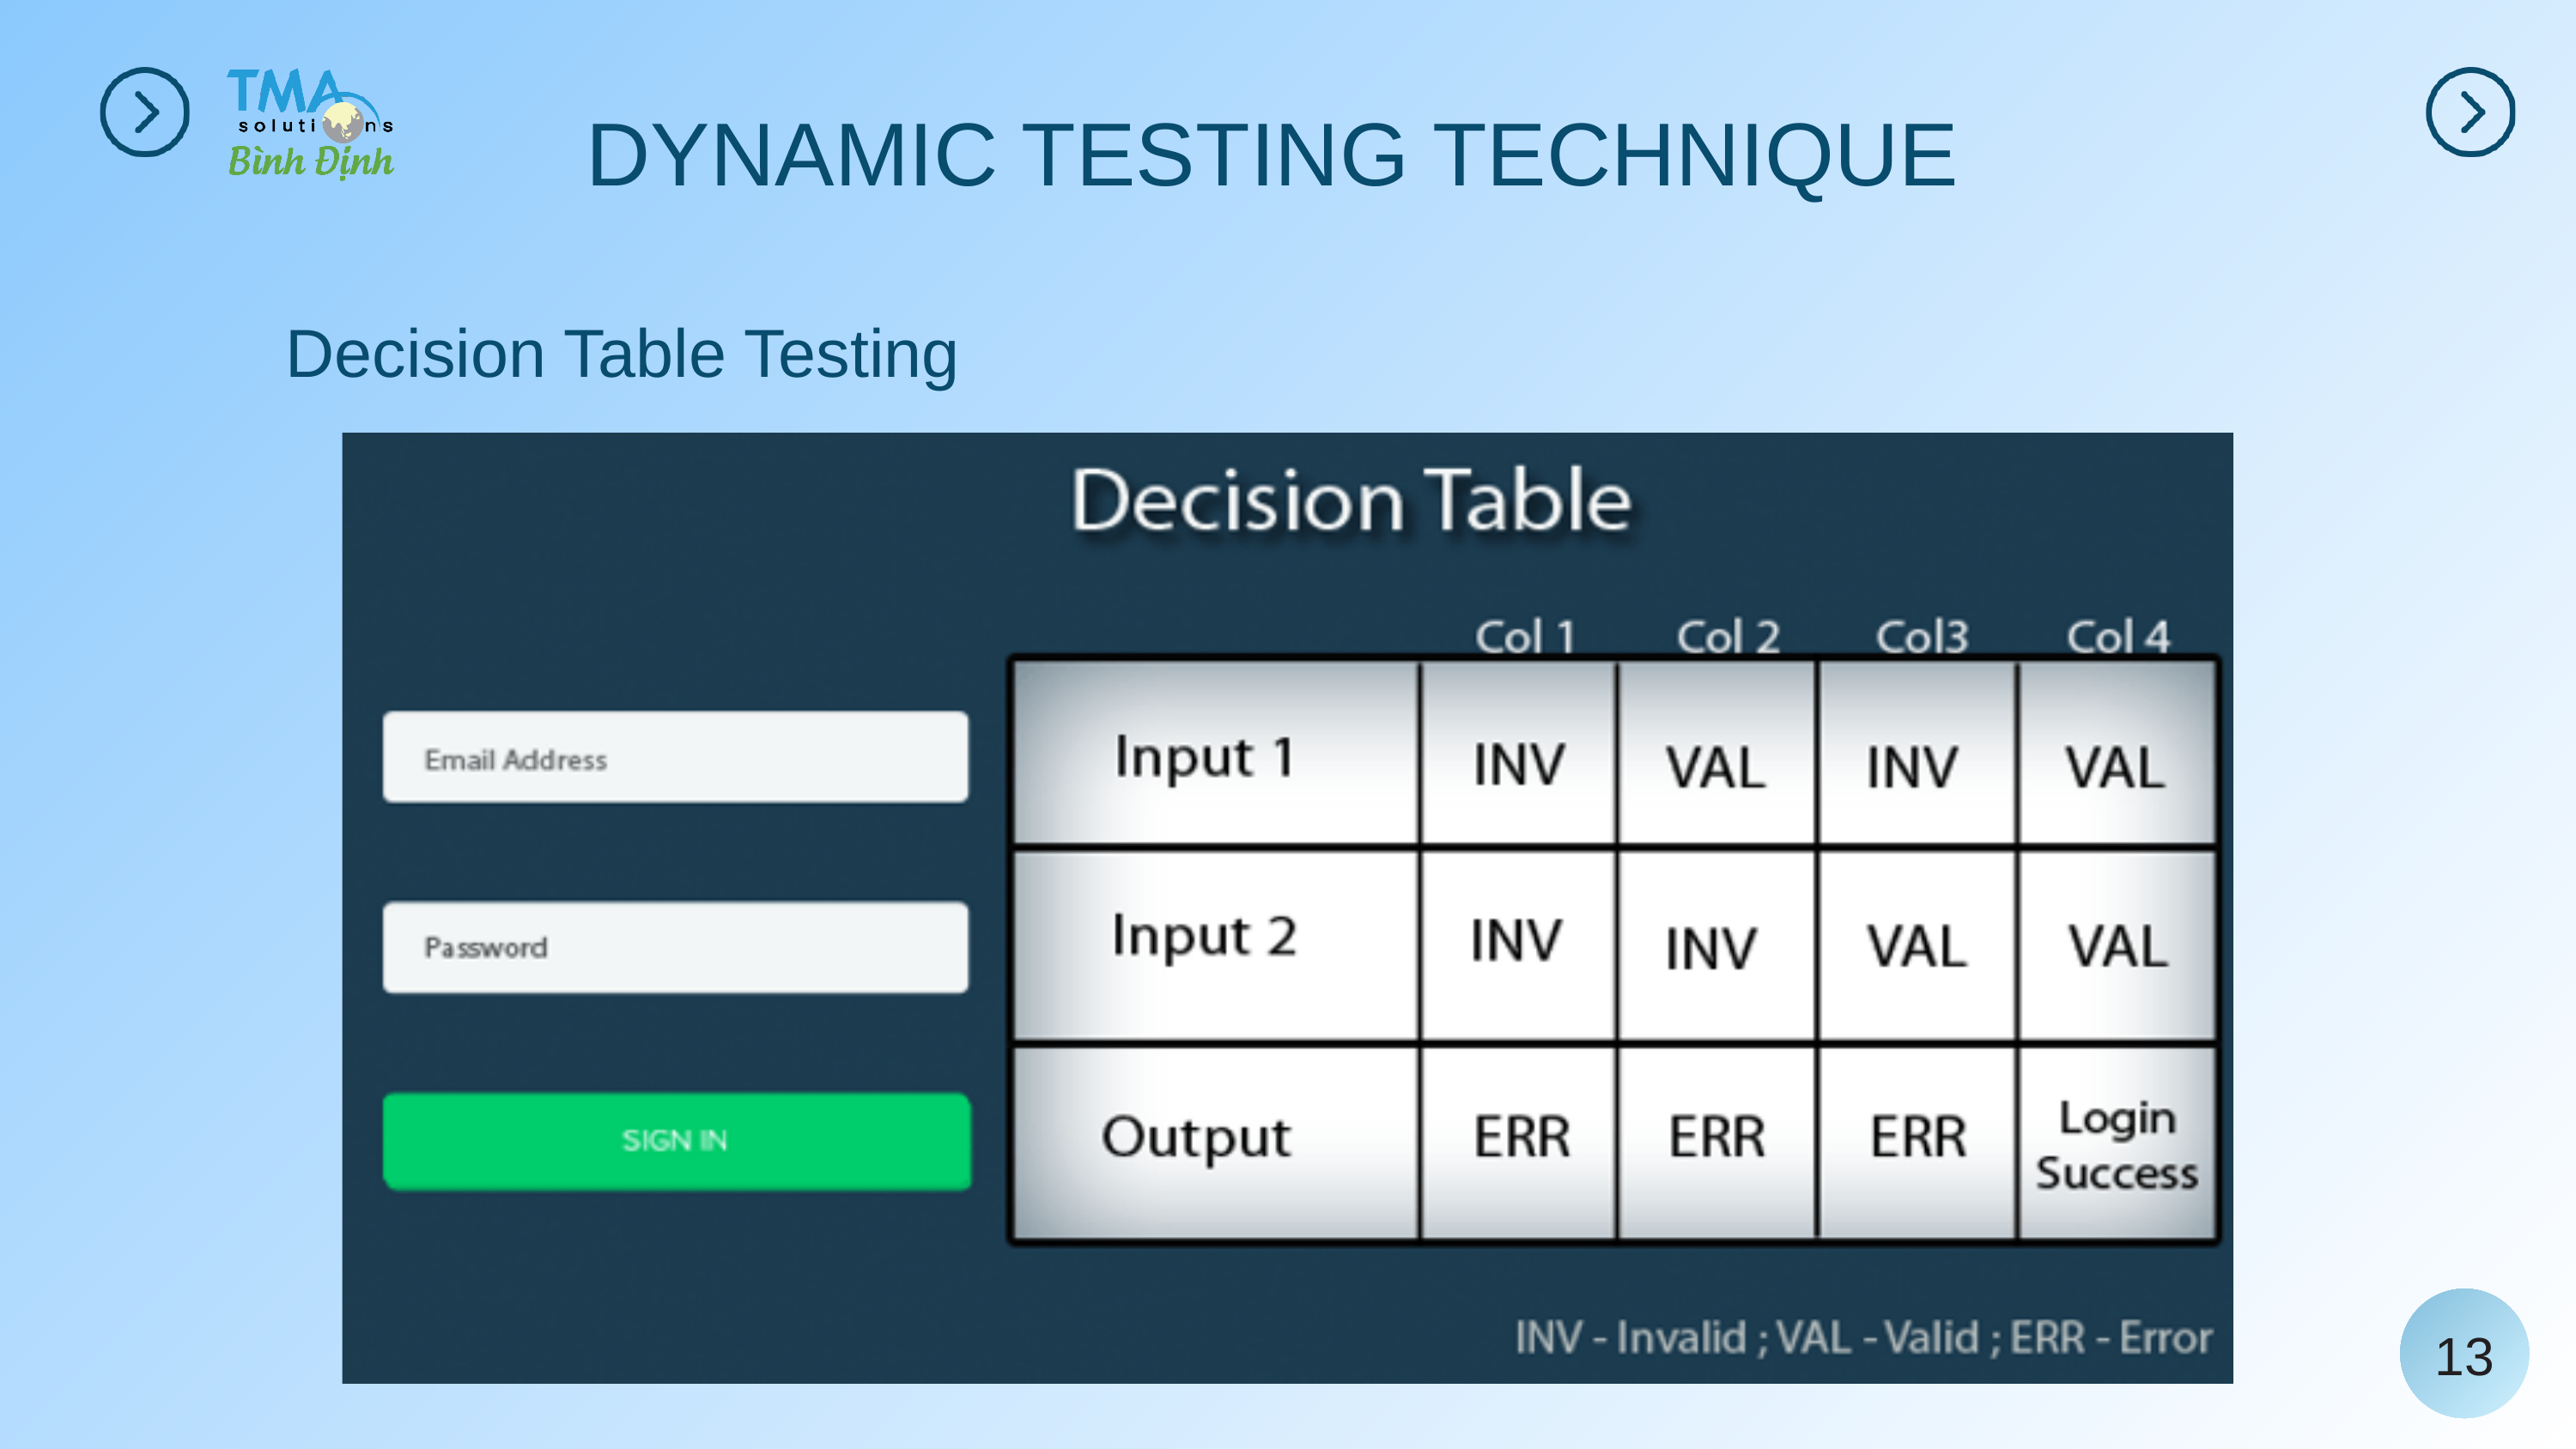

DYNAMIC TESTING TECHNIQUE
Decision Table Testing

13